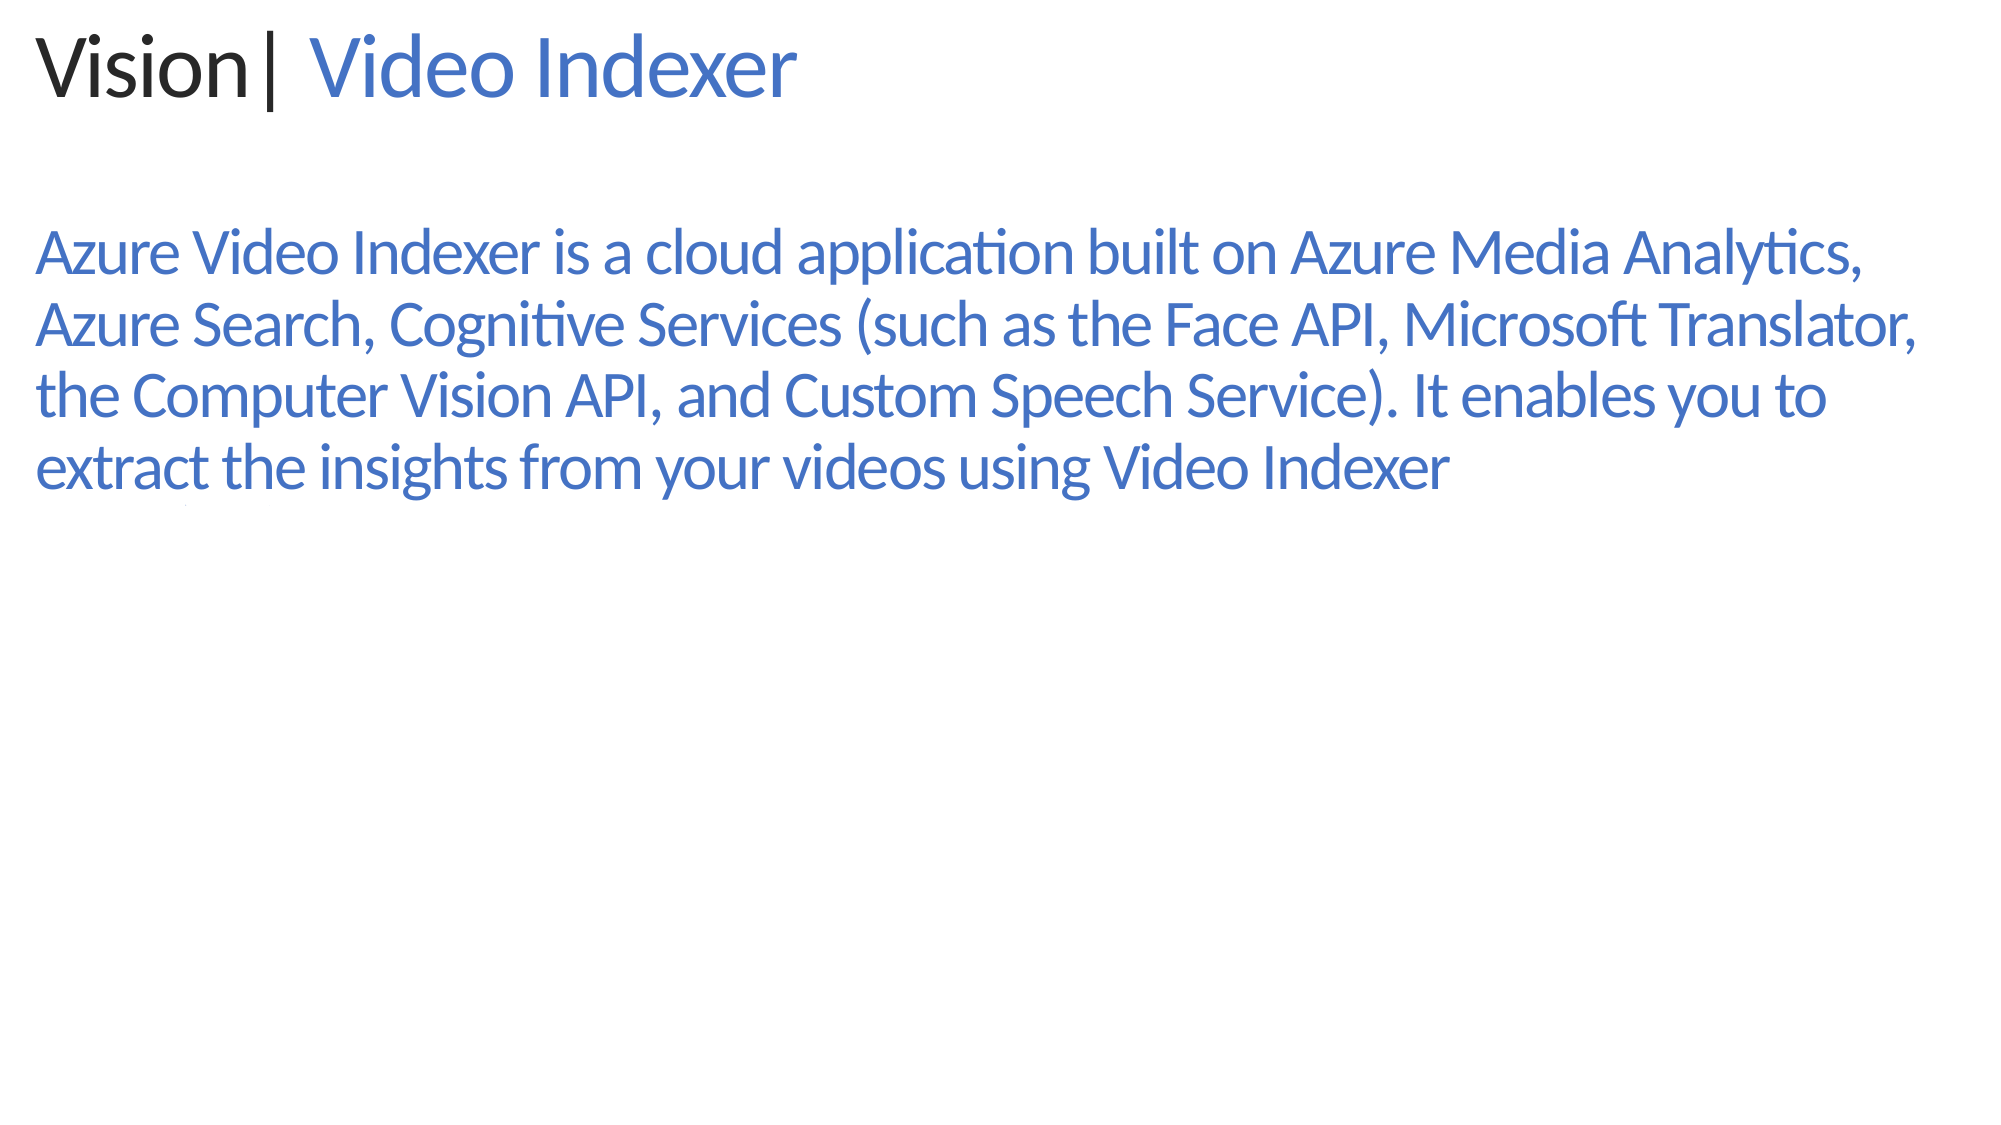

Vision| Video Indexer

Azure Video Indexer is a cloud application built on Azure Media Analytics, Azure Search, Cognitive Services (such as the Face API, Microsoft Translator, the Computer Vision API, and Custom Speech Service). It enables you to extract the insights from your videos using Video Indexer
.